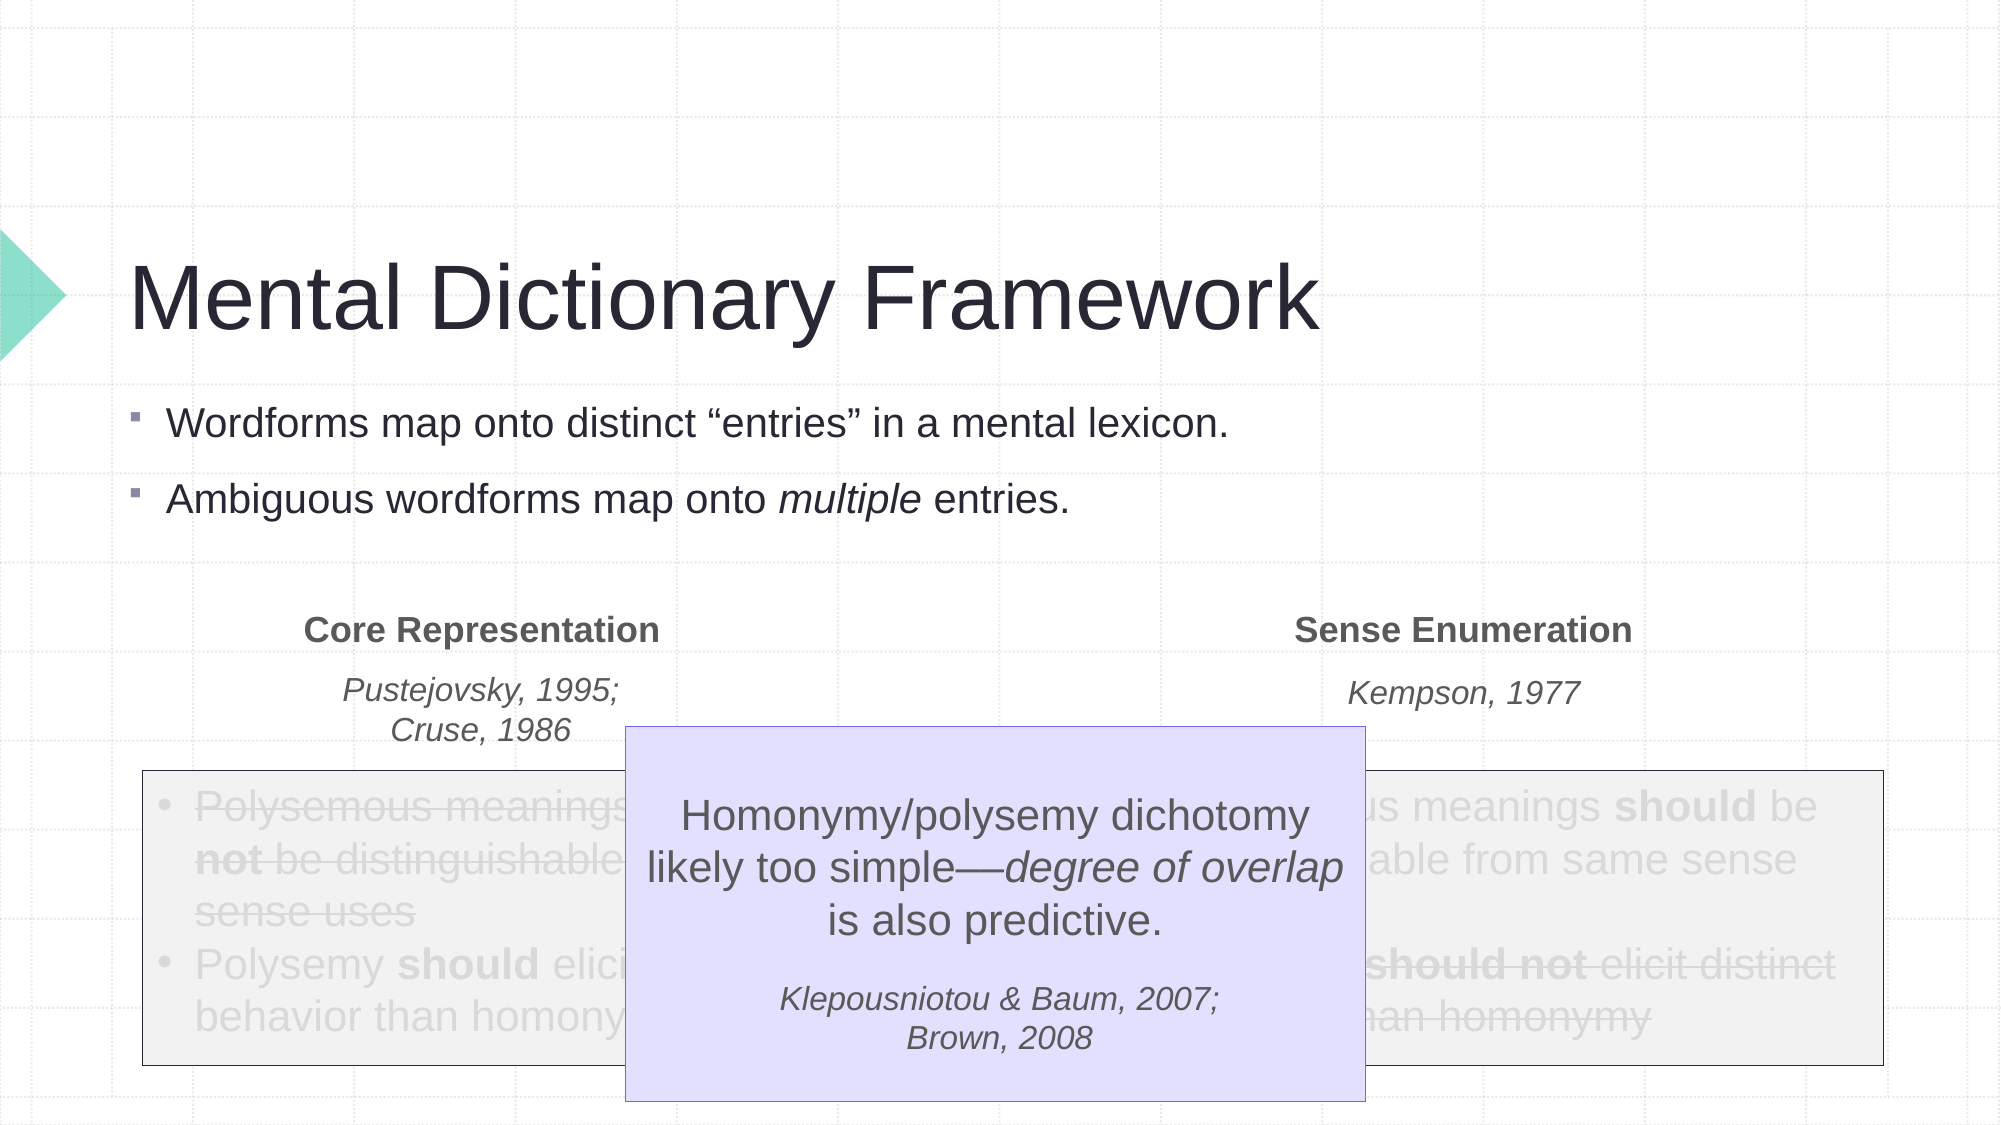

# Mental Dictionary Framework
Wordforms map onto distinct “entries” in a mental lexicon.
Ambiguous wordforms map onto multiple entries.
Core Representation

Sense Enumeration

Pustejovsky, 1995;
Cruse, 1986
Kempson, 1977

Homonymy/polysemy dichotomy likely too simple––degree of overlap is also predictive.
Polysemous meanings should not be distinguishable from same sense uses
Polysemy should elicit distinct behavior than homonymy
Polysemous meanings should be distinguishable from same sense uses
Polysemy should not elicit distinct behavior than homonymy
Klepousniotou & Baum, 2007;
Brown, 2008